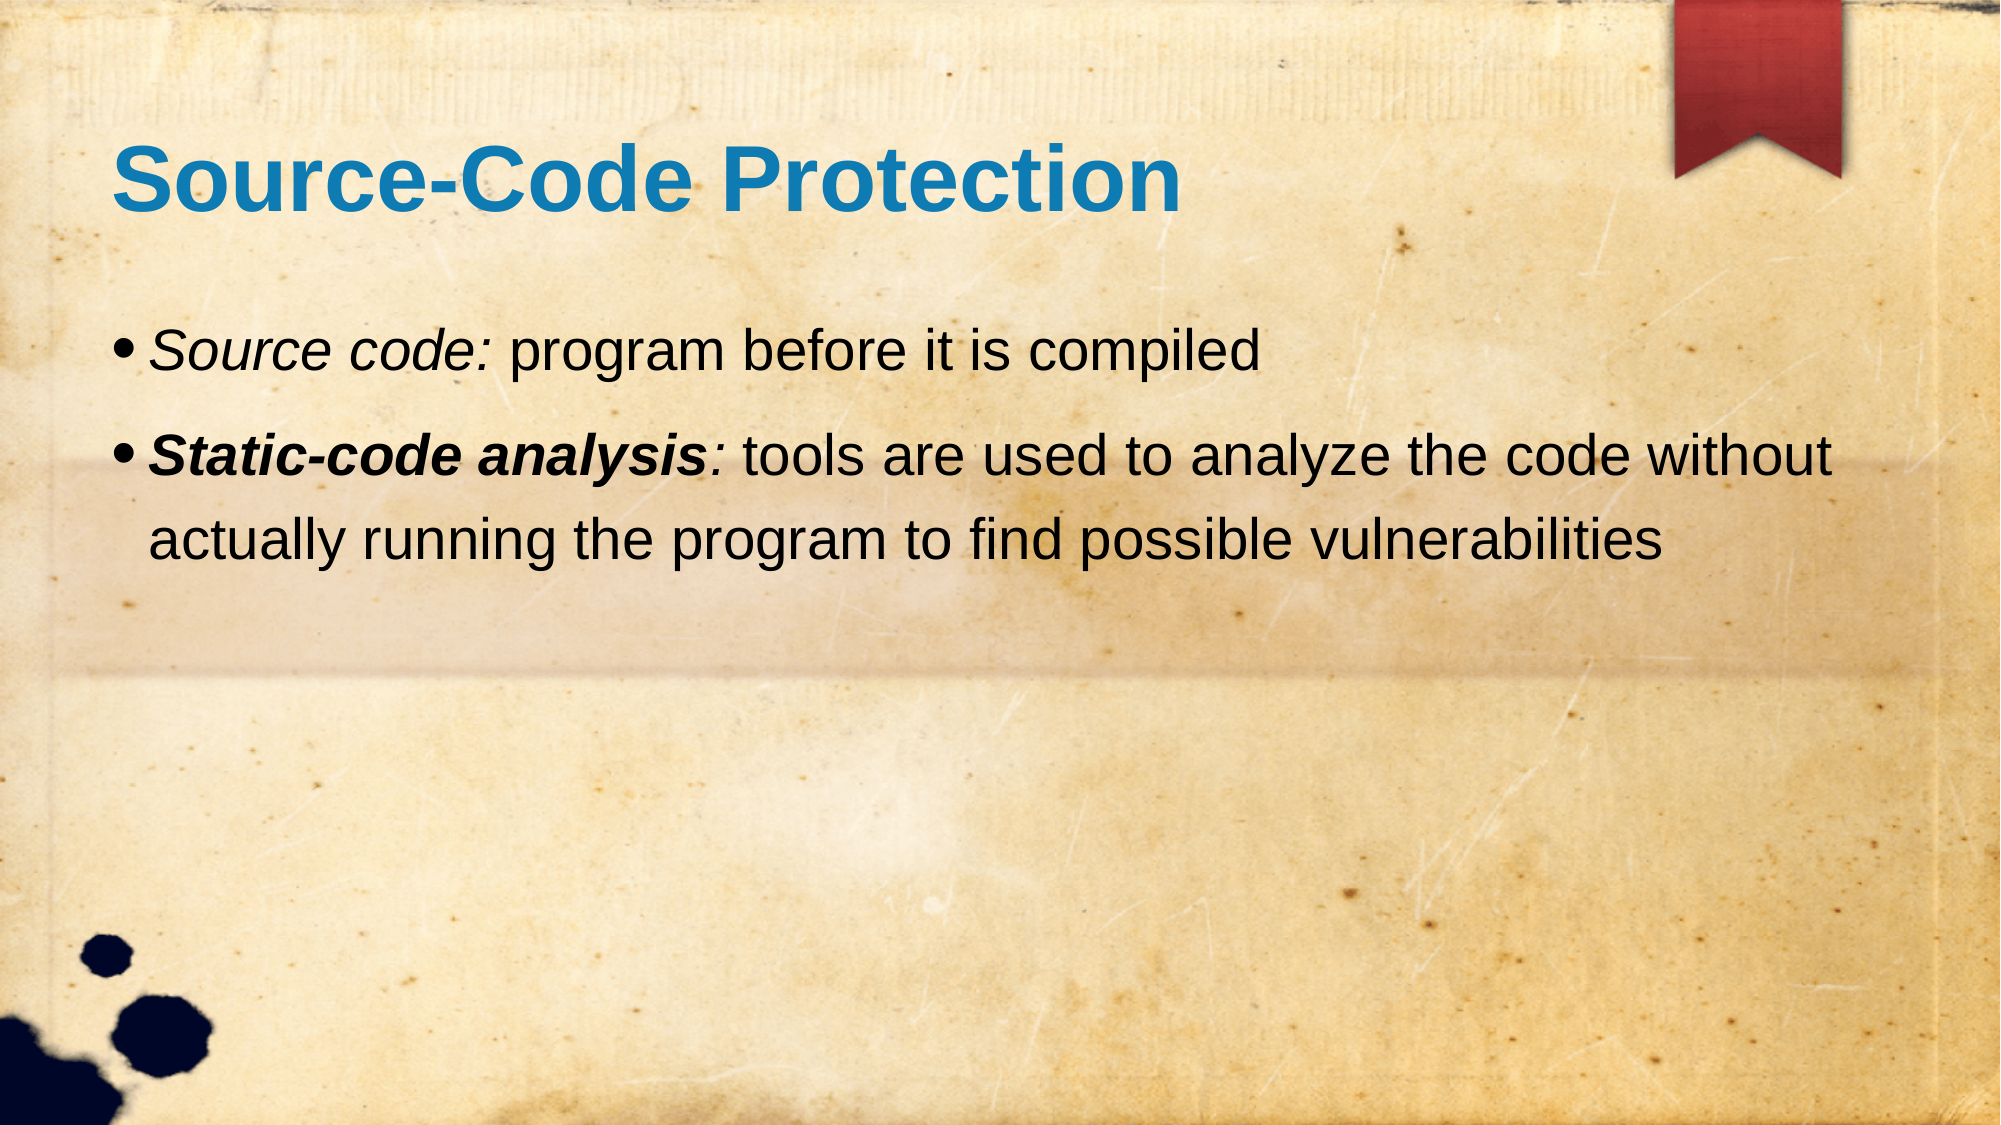

Source-Code Protection
Source code: program before it is compiled
Static-code analysis: tools are used to analyze the code without actually running the program to find possible vulnerabilities